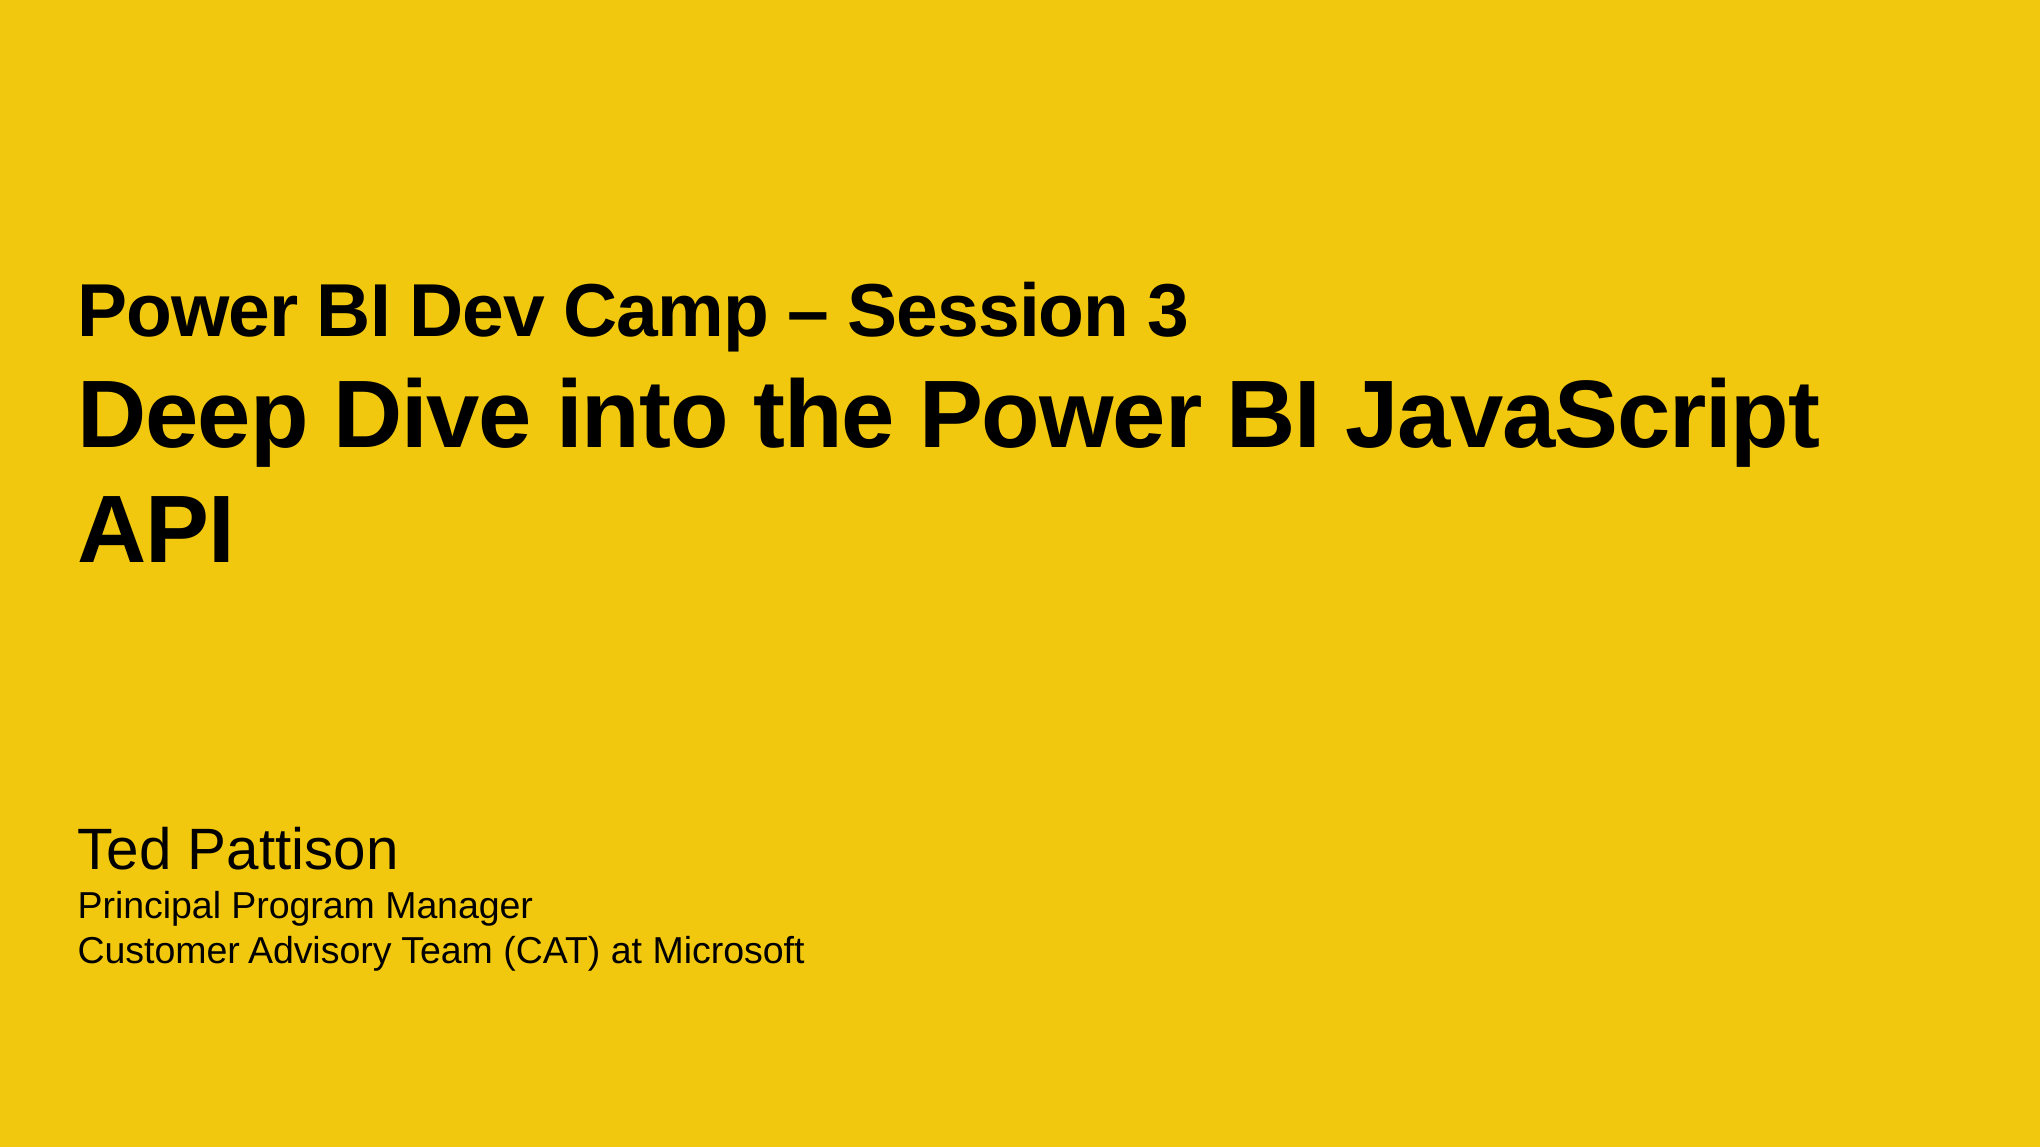

# Power BI Dev Camp – Session 3 Deep Dive into the Power BI JavaScript API
Ted Pattison
Principal Program Manager
Customer Advisory Team (CAT) at Microsoft